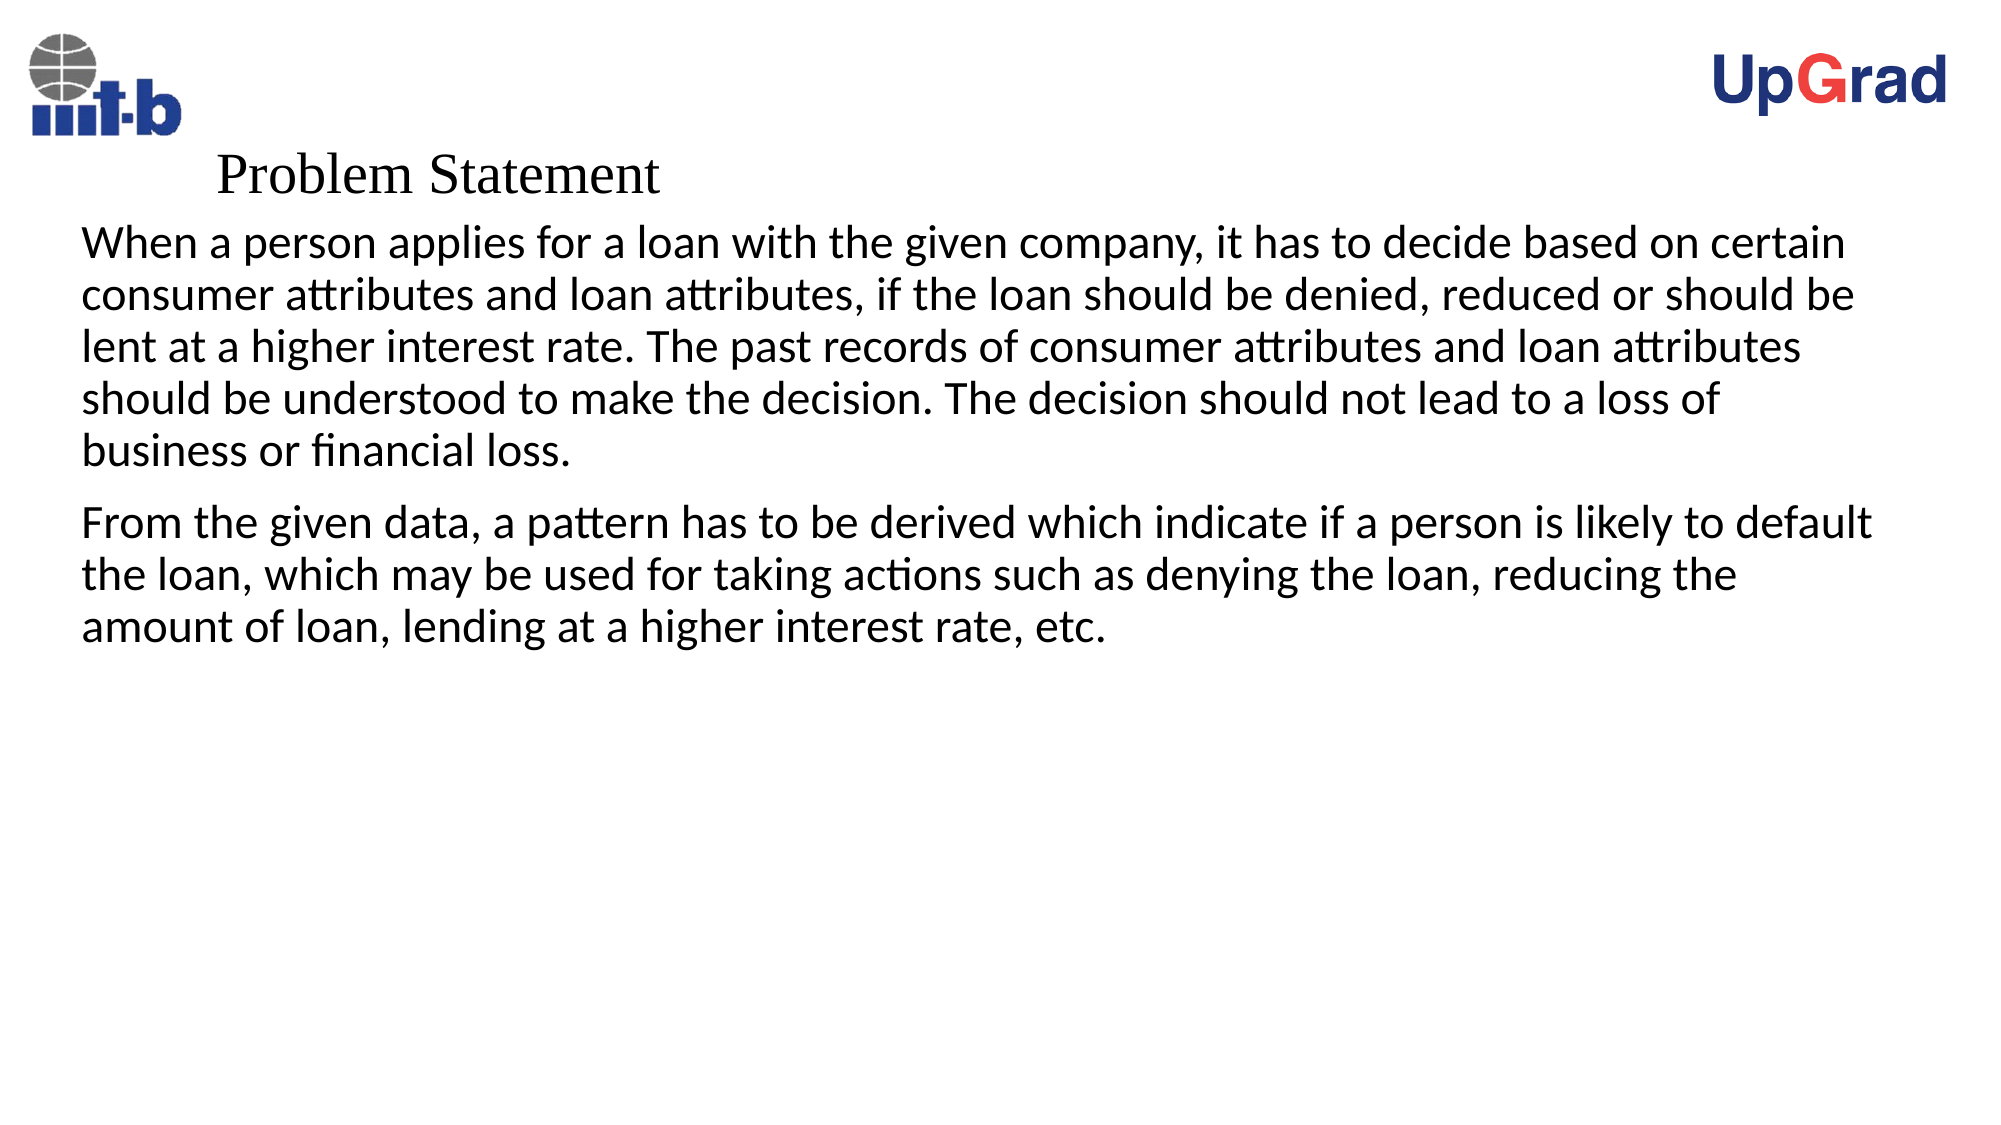

# Problem Statement
When a person applies for a loan with the given company, it has to decide based on certain consumer attributes and loan attributes, if the loan should be denied, reduced or should be lent at a higher interest rate. The past records of consumer attributes and loan attributes should be understood to make the decision. The decision should not lead to a loss of business or financial loss.
From the given data, a pattern has to be derived which indicate if a person is likely to default the loan, which may be used for taking actions such as denying the loan, reducing the amount of loan, lending at a higher interest rate, etc.